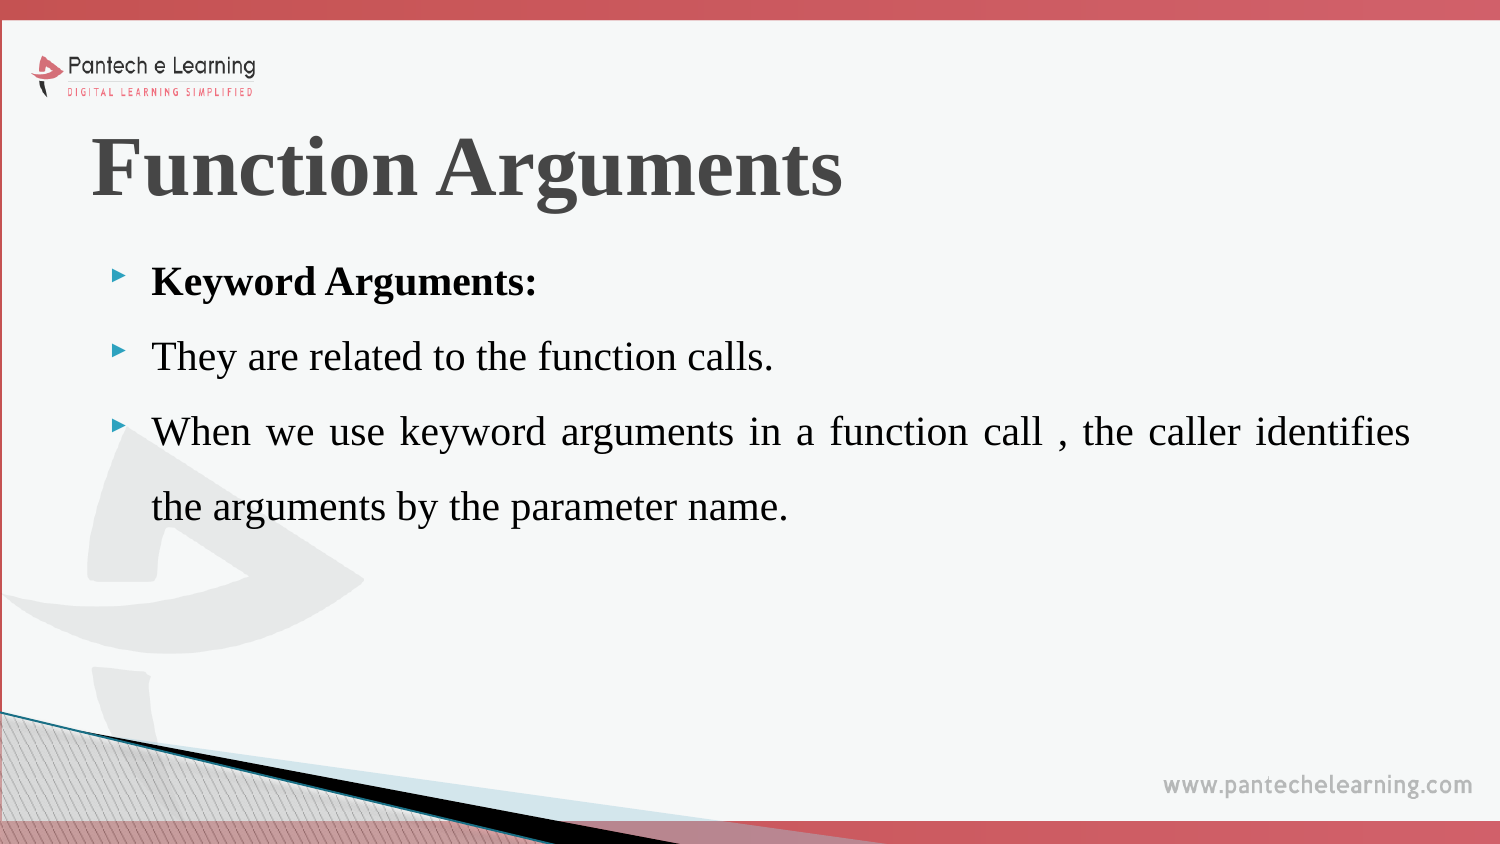

# Function Arguments
Keyword Arguments:
They are related to the function calls.
When we use keyword arguments in a function call , the caller identifies the arguments by the parameter name.